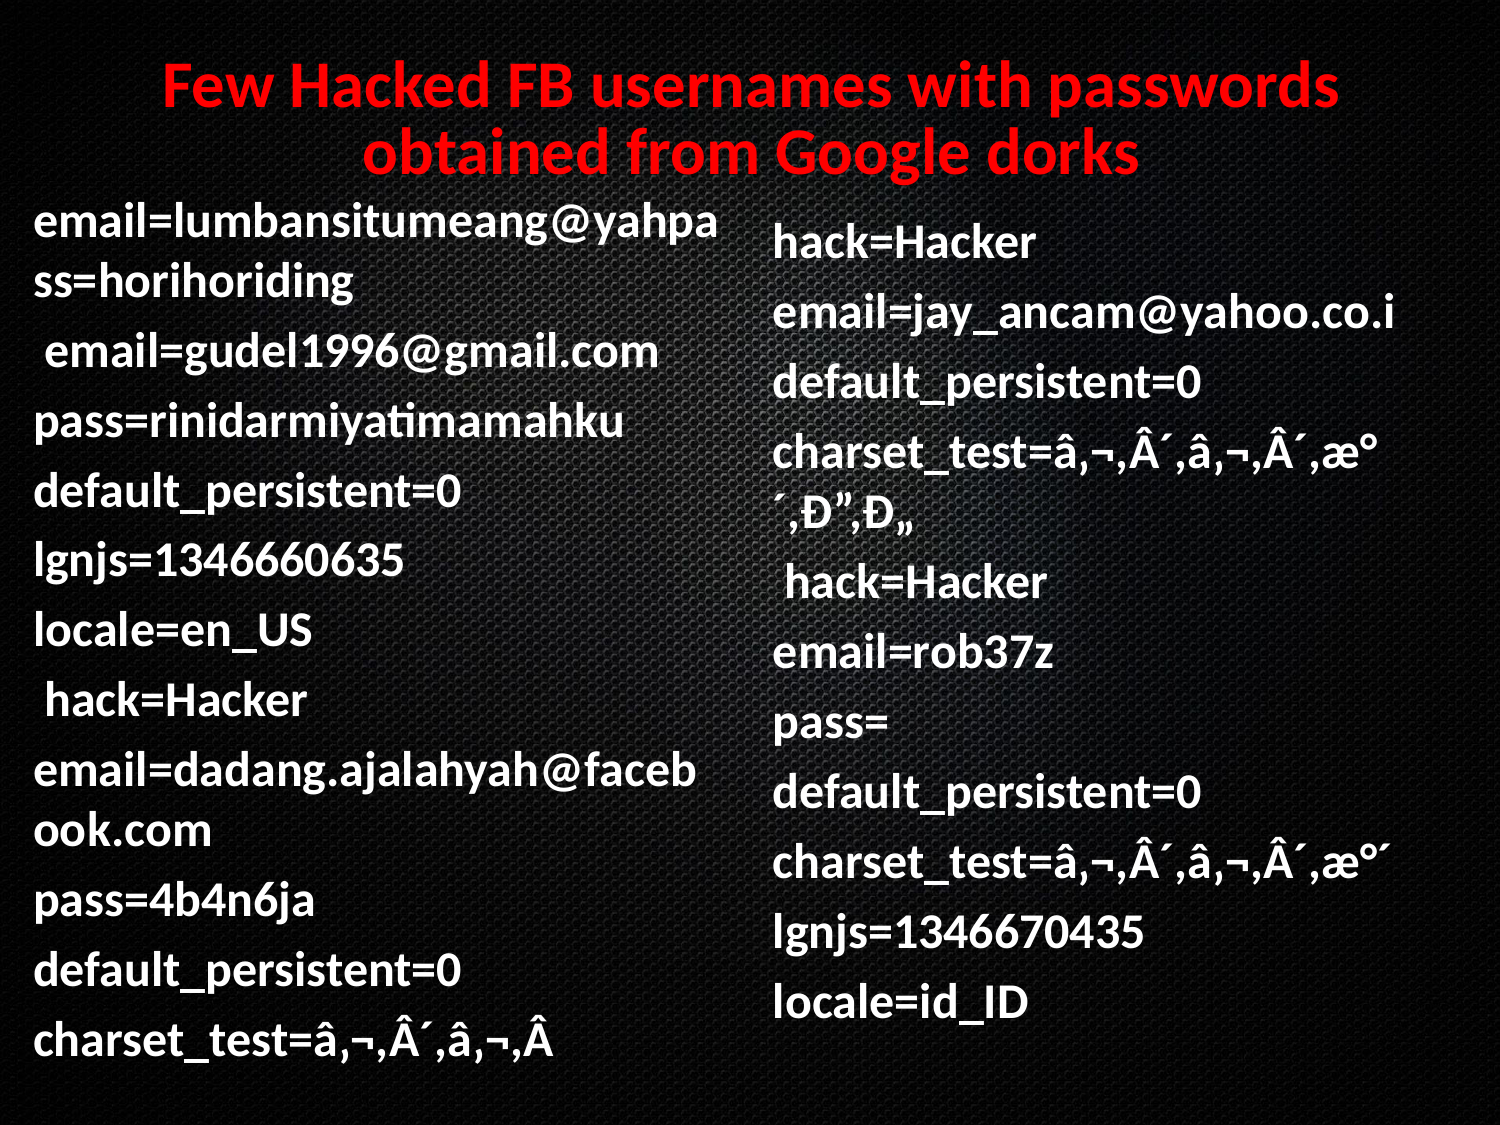

# Few Hacked FB usernames with passwords obtained from Google dorks
email=lumbansitumeang@yahpass=horihoriding
 email=gudel1996@gmail.com
pass=rinidarmiyatimamahku
default_persistent=0
lgnjs=1346660635
locale=en_US
 hack=Hacker
email=dadang.ajalahyah@facebook.com
pass=4b4n6ja
default_persistent=0
charset_test=â‚¬,Â´,â‚¬,Â

hack=Hacker
email=jay_ancam@yahoo.co.i
default_persistent=0
charset_test=â‚¬,Â´,â‚¬,Â´,æ°´,Ð”,Ð„
 hack=Hacker
email=rob37z
pass=
default_persistent=0
charset_test=â‚¬,Â´,â‚¬,Â´,æ°´
lgnjs=1346670435
locale=id_ID